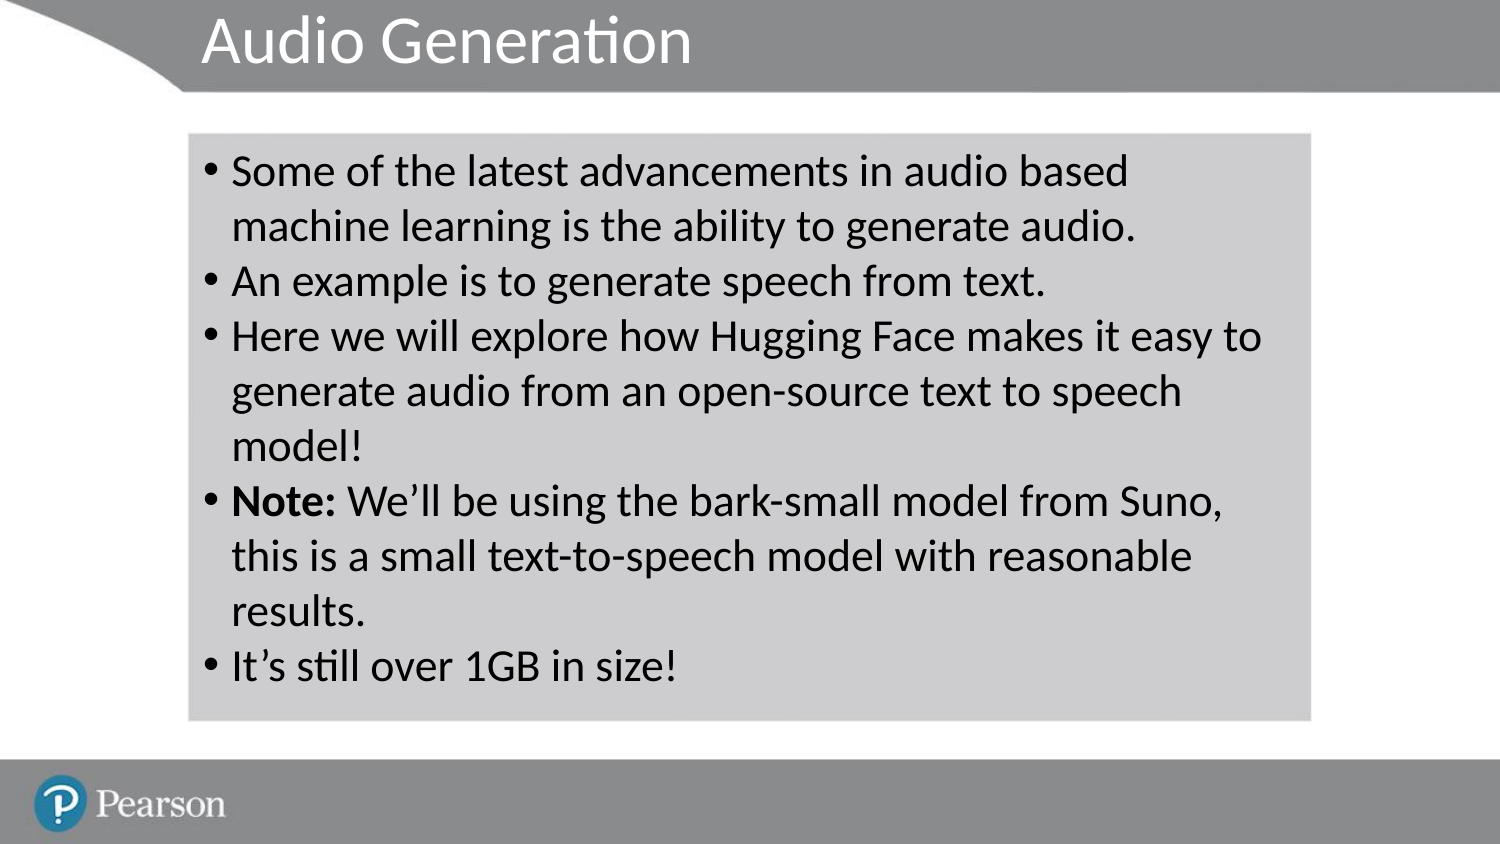

# Audio Generation
Some of the latest advancements in audio based machine learning is the ability to generate audio.
An example is to generate speech from text.
Here we will explore how Hugging Face makes it easy to generate audio from an open-source text to speech model!
Note: We’ll be using the bark-small model from Suno, this is a small text-to-speech model with reasonable results.
It’s still over 1GB in size!